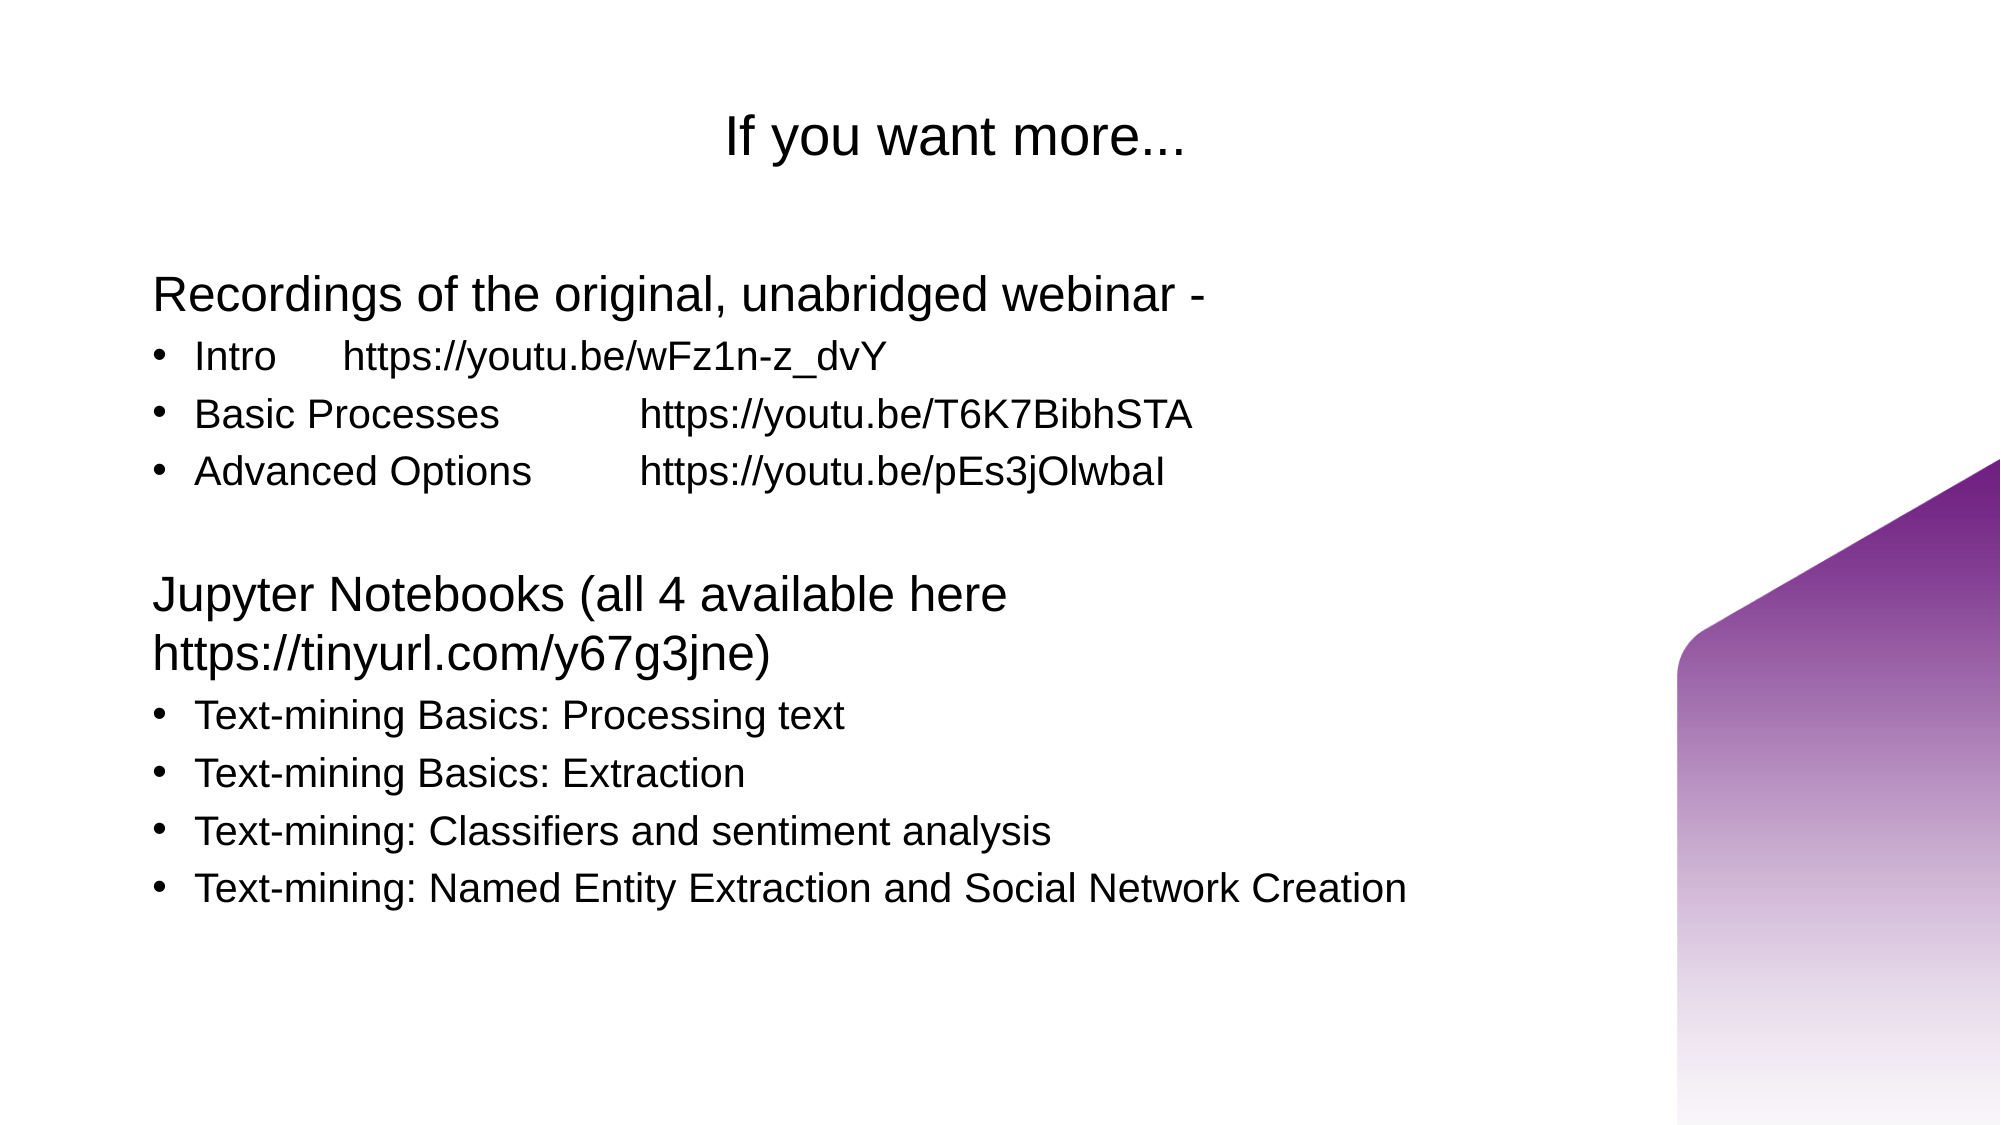

# If you want more...
Recordings of the original, unabridged webinar -
Intro 			https://youtu.be/wFz1n-z_dvY
Basic Processes 	https://youtu.be/T6K7BibhSTA
Advanced Options 	https://youtu.be/pEs3jOlwbaI

Jupyter Notebooks (all 4 available here https://tinyurl.com/y67g3jne)
Text-mining Basics: Processing text
Text-mining Basics: Extraction
Text-mining: Classifiers and sentiment analysis
Text-mining: Named Entity Extraction and Social Network Creation